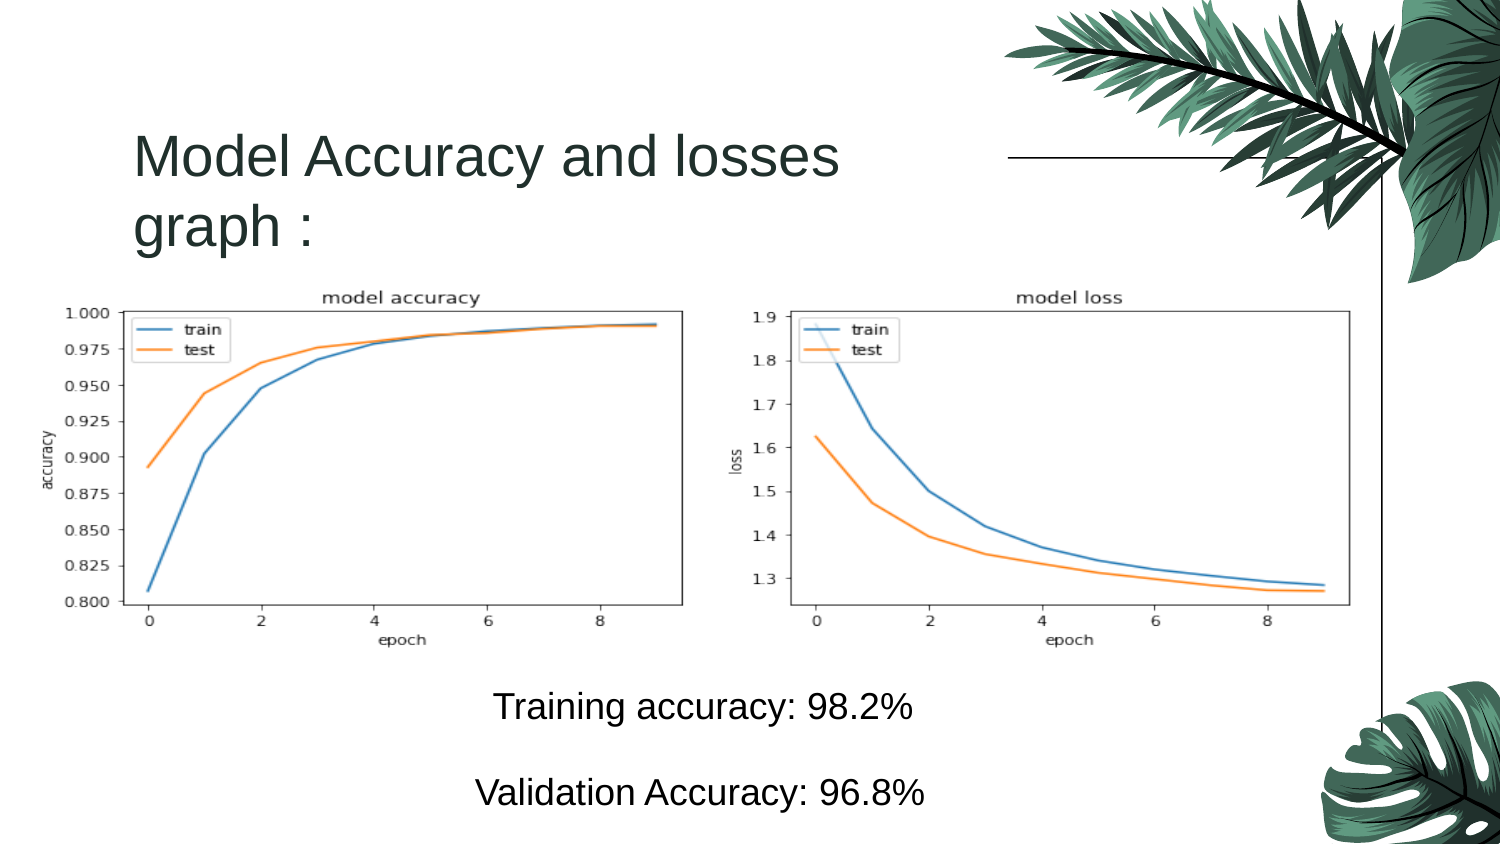

# Model Accuracy and losses graph :

 Training accuracy: 98.2%
Validation Accuracy: 96.8%